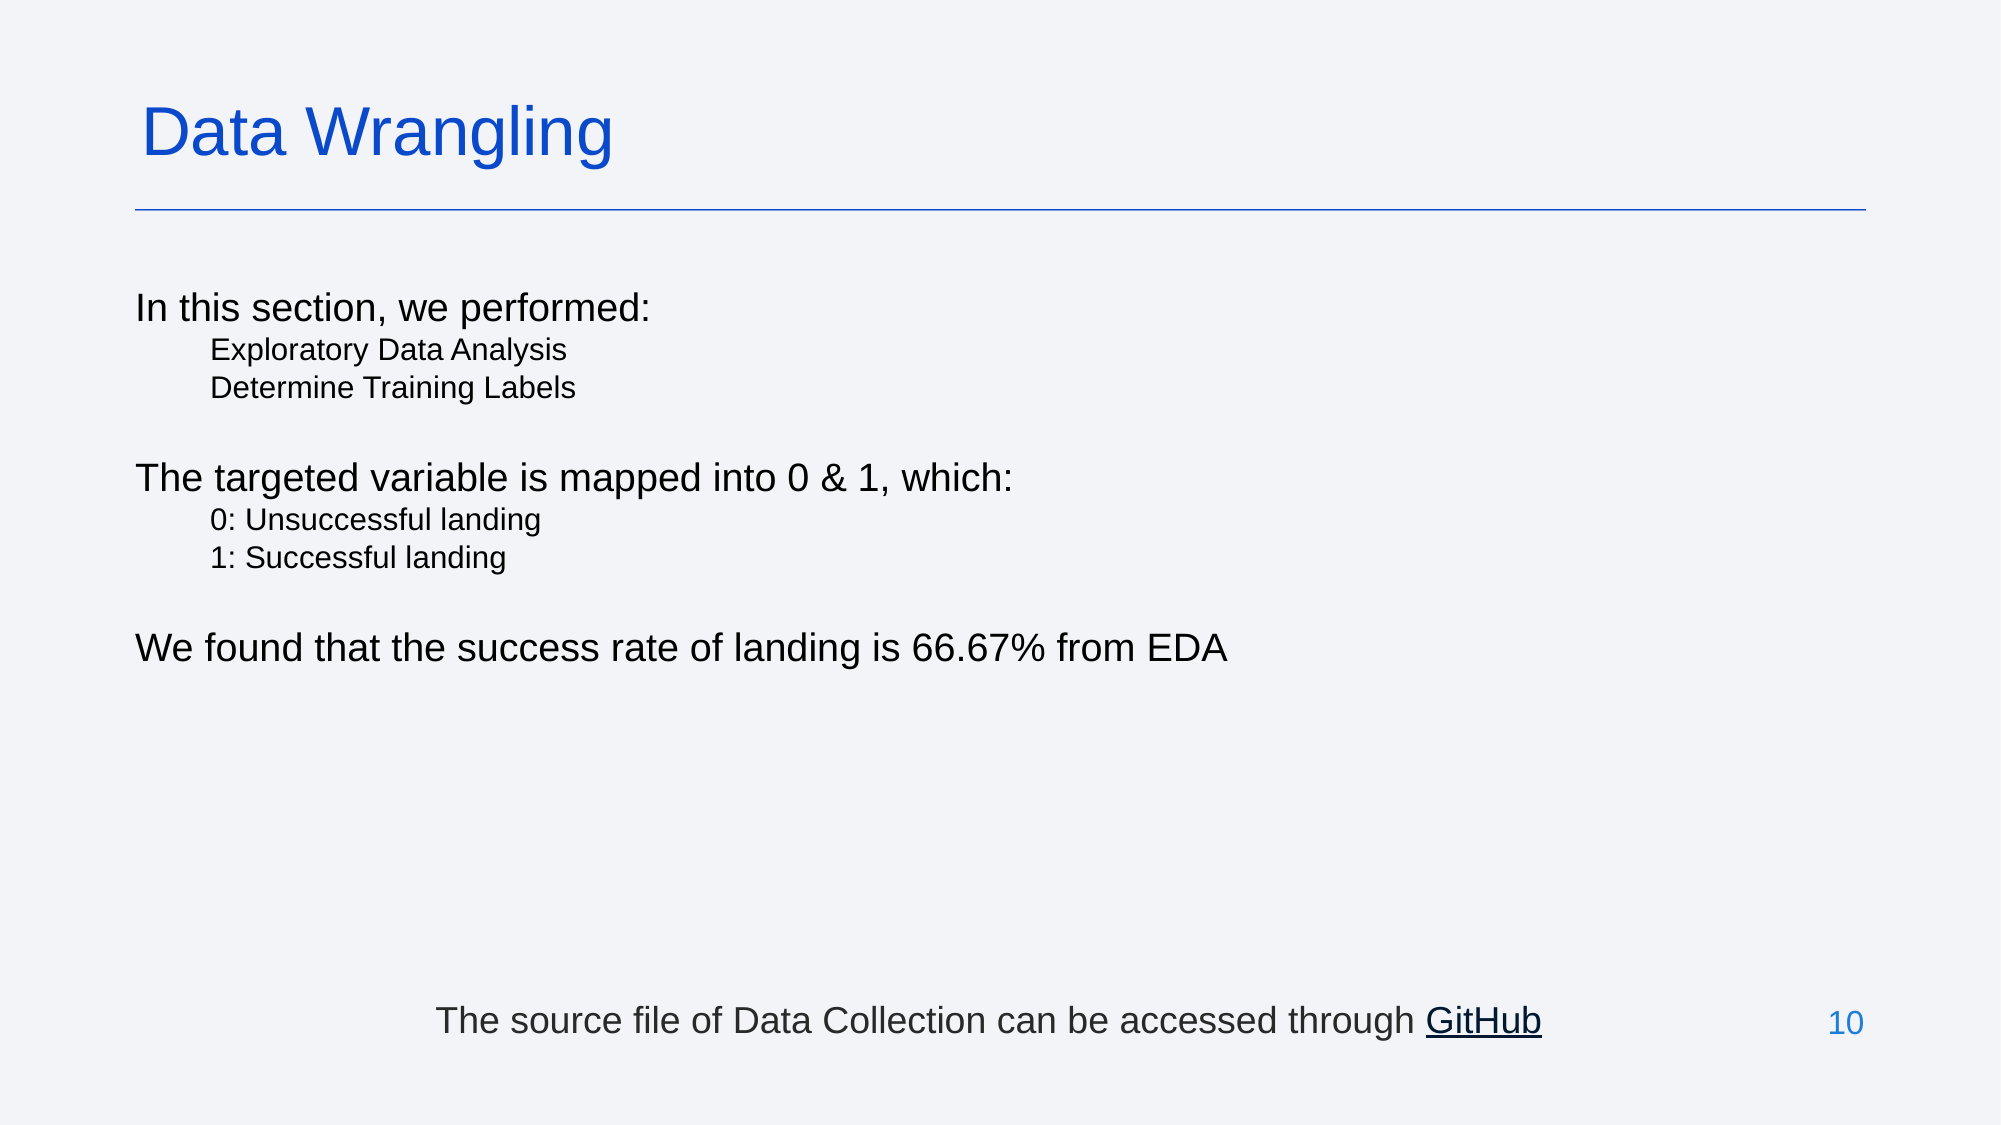

Data Wrangling
In this section, we performed:
Exploratory Data Analysis
Determine Training Labels

The targeted variable is mapped into 0 & 1, which:
0: Unsuccessful landing
1: Successful landing

We found that the success rate of landing is 66.67% from EDA
The source file of Data Collection can be accessed through GitHub
10